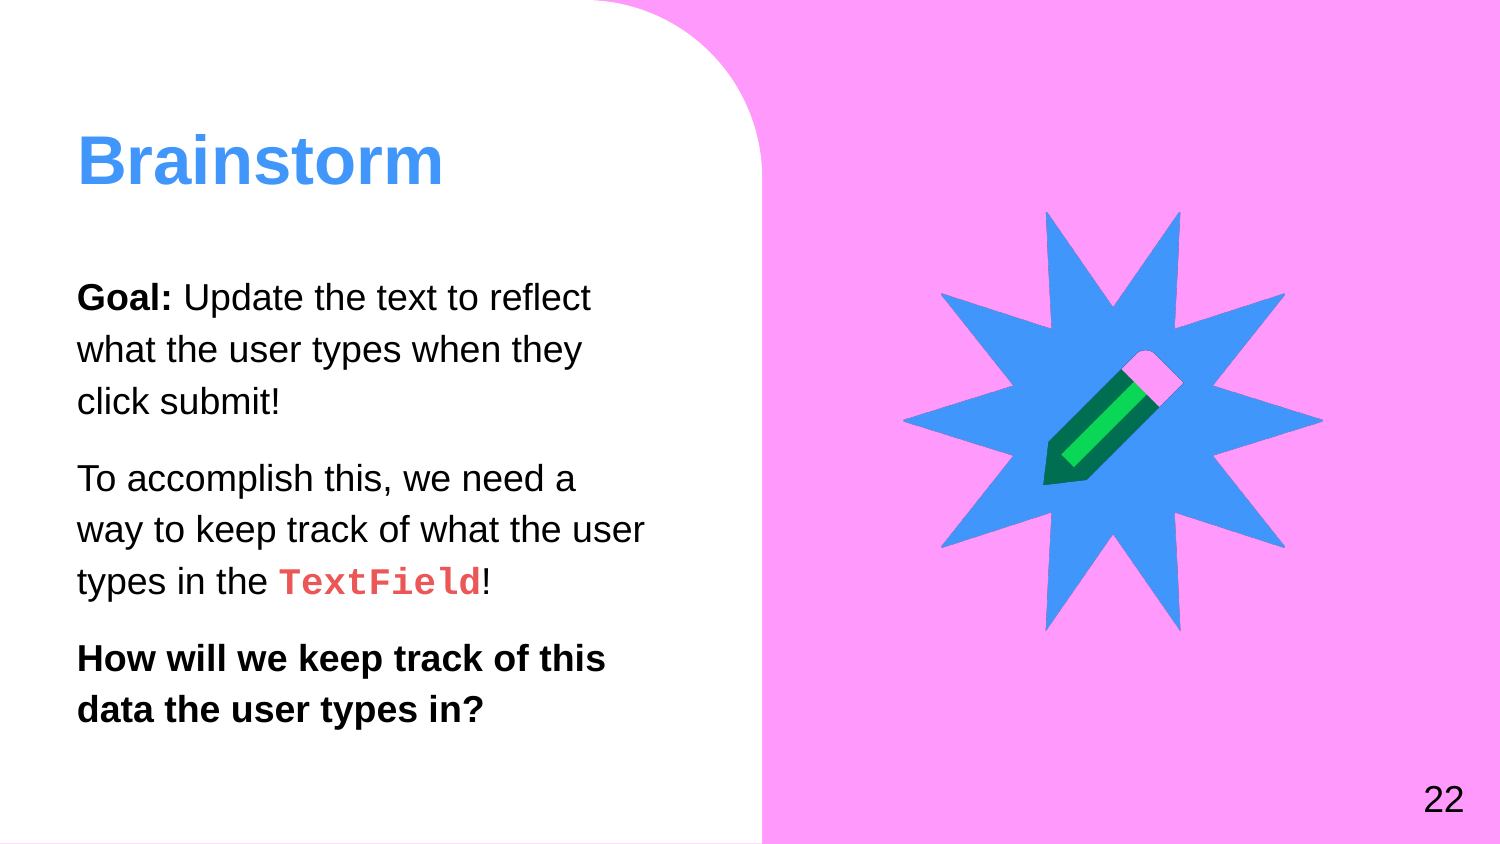

# Brainstorm
Goal: Update the text to reflect what the user types when they click submit!
To accomplish this, we need a way to keep track of what the user types in the TextField!
How will we keep track of this data the user types in?